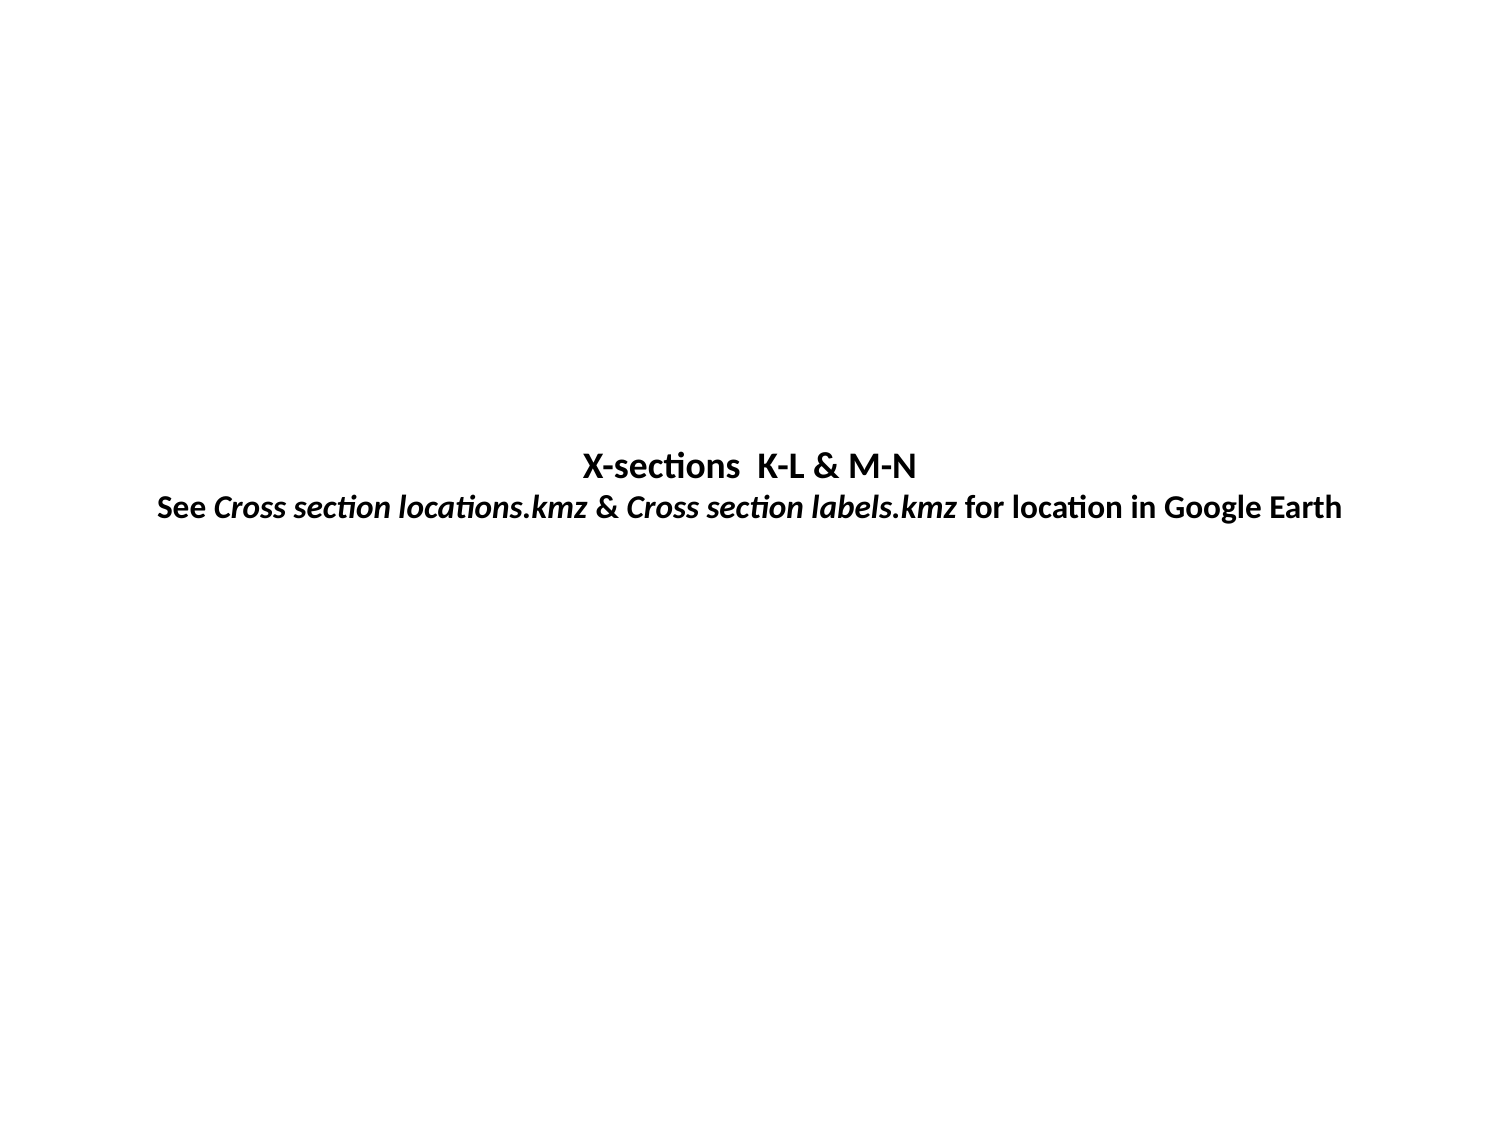

X-sections  K-L & M-N
See Cross section locations.kmz & Cross section labels.kmz for location in Google Earth